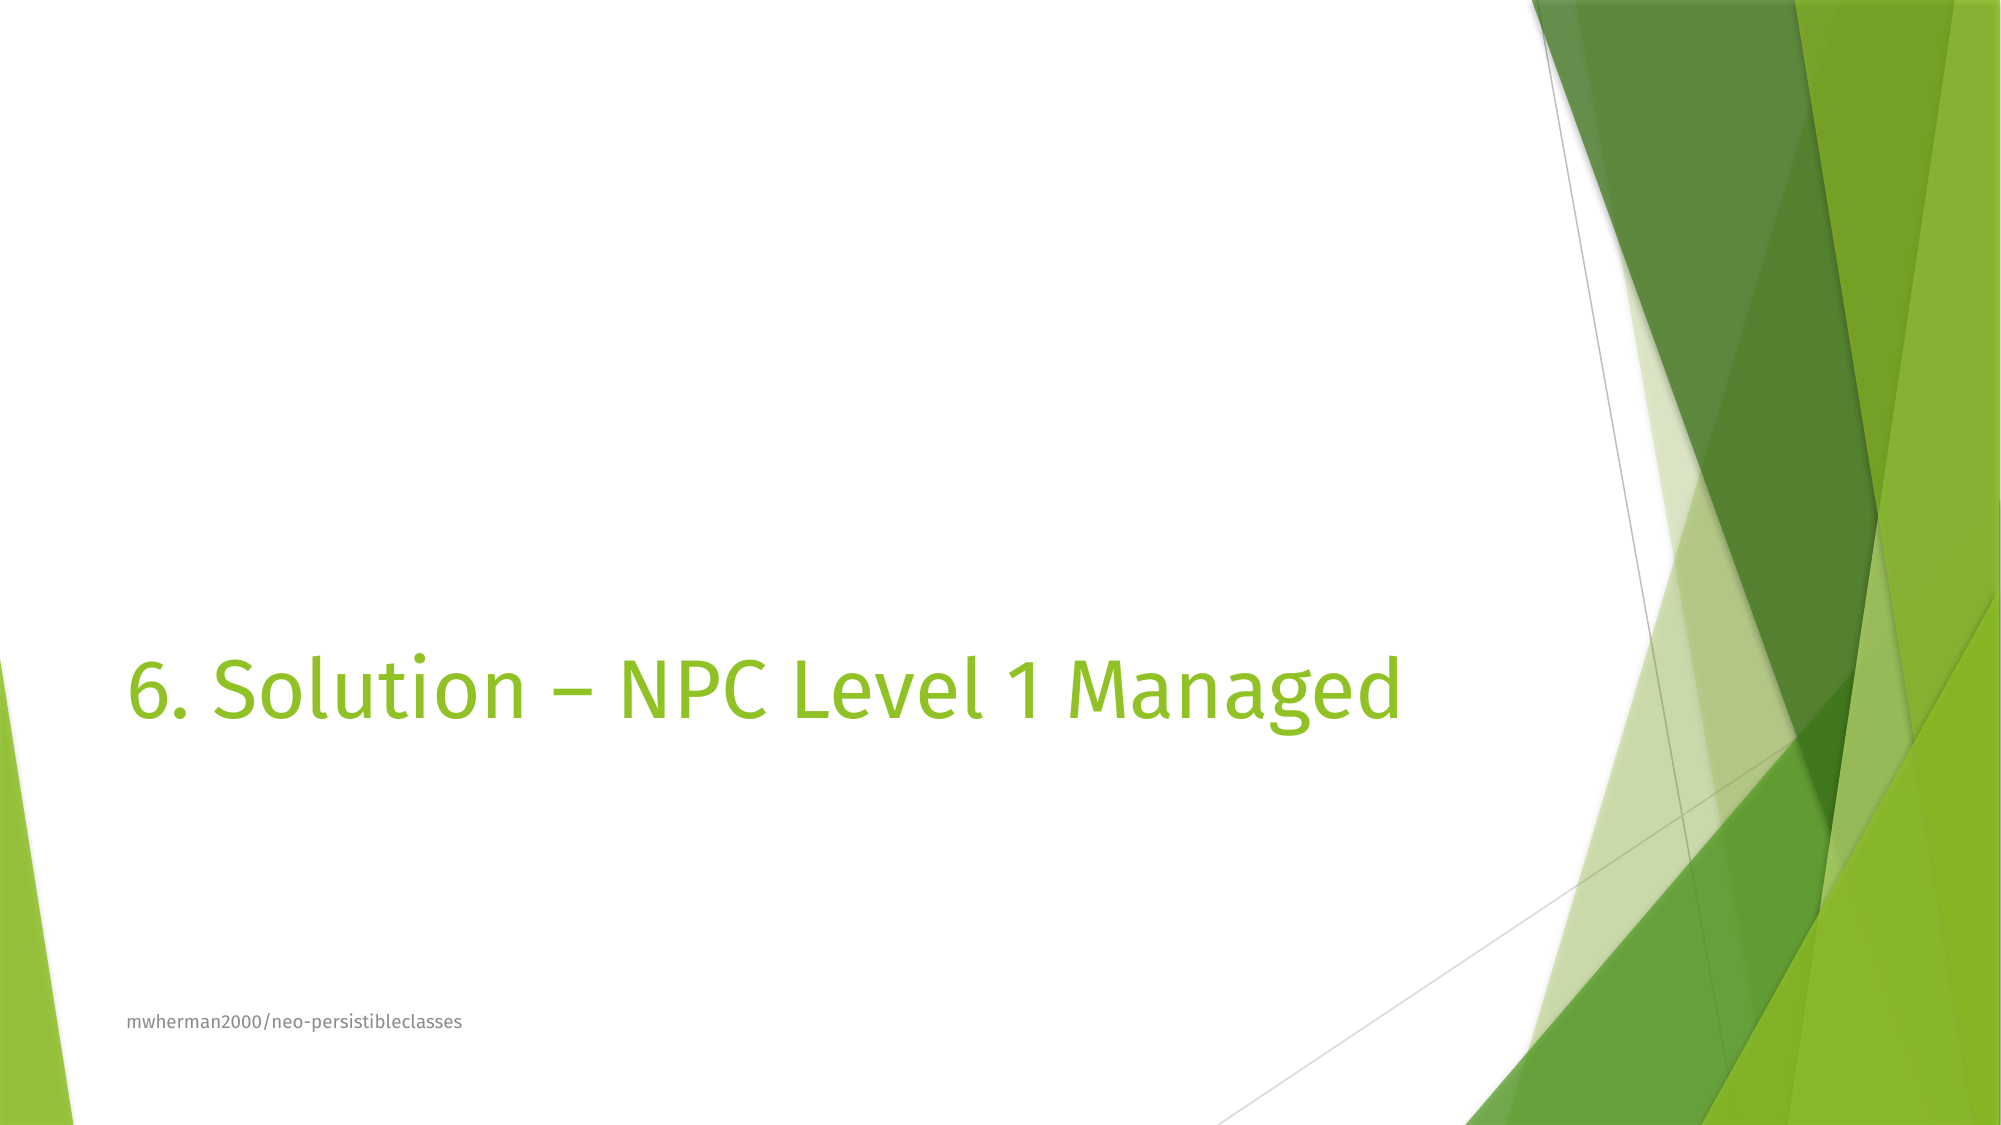

# 6. Solution – NPC Level 1 Managed

mwherman2000/neo-persistibleclasses